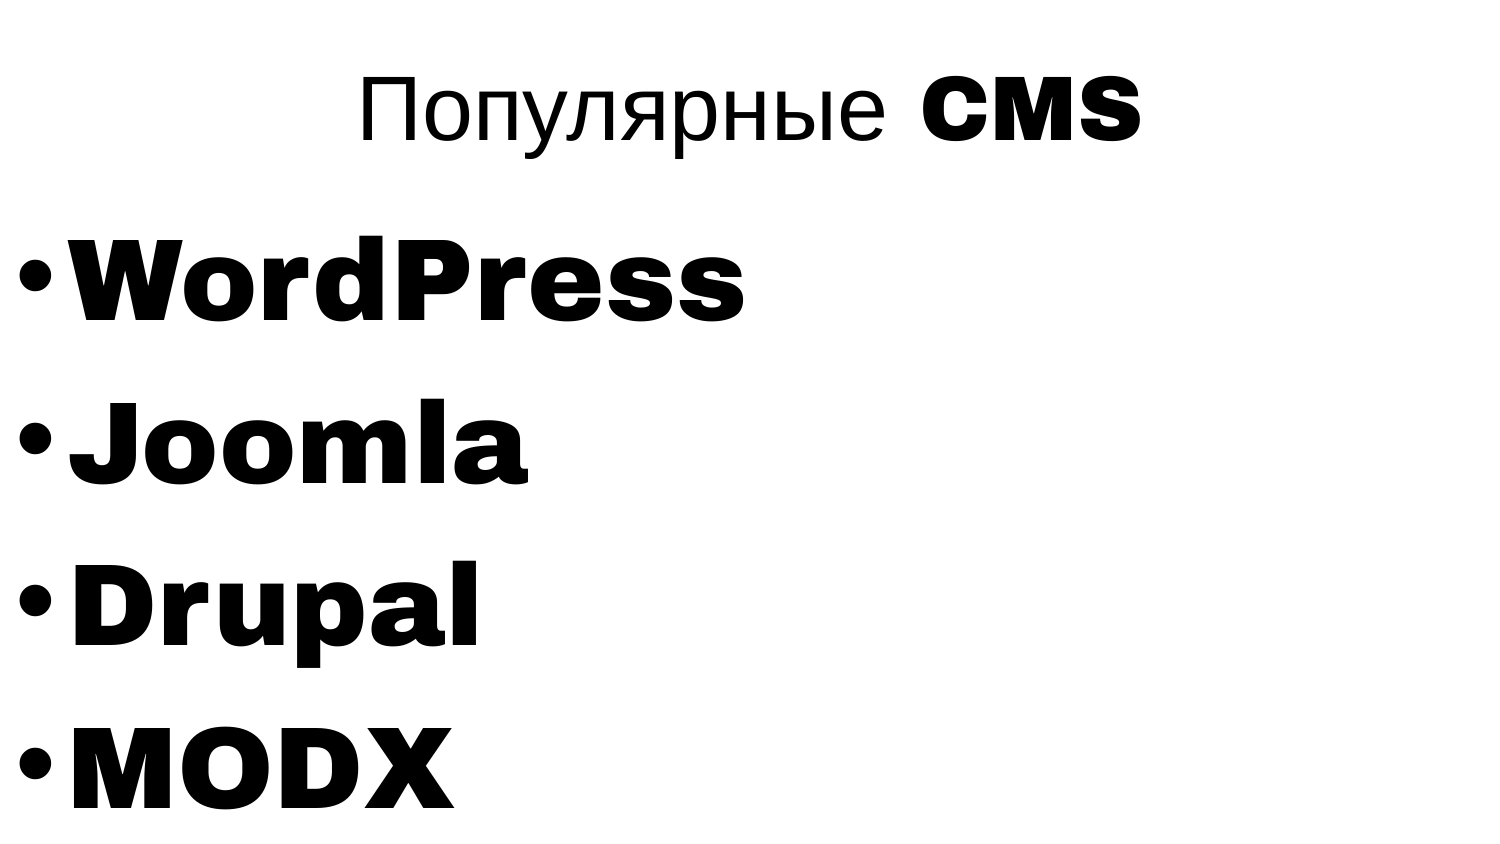

# Популярные CMS
WordPress
Joomla
Drupal
MODX